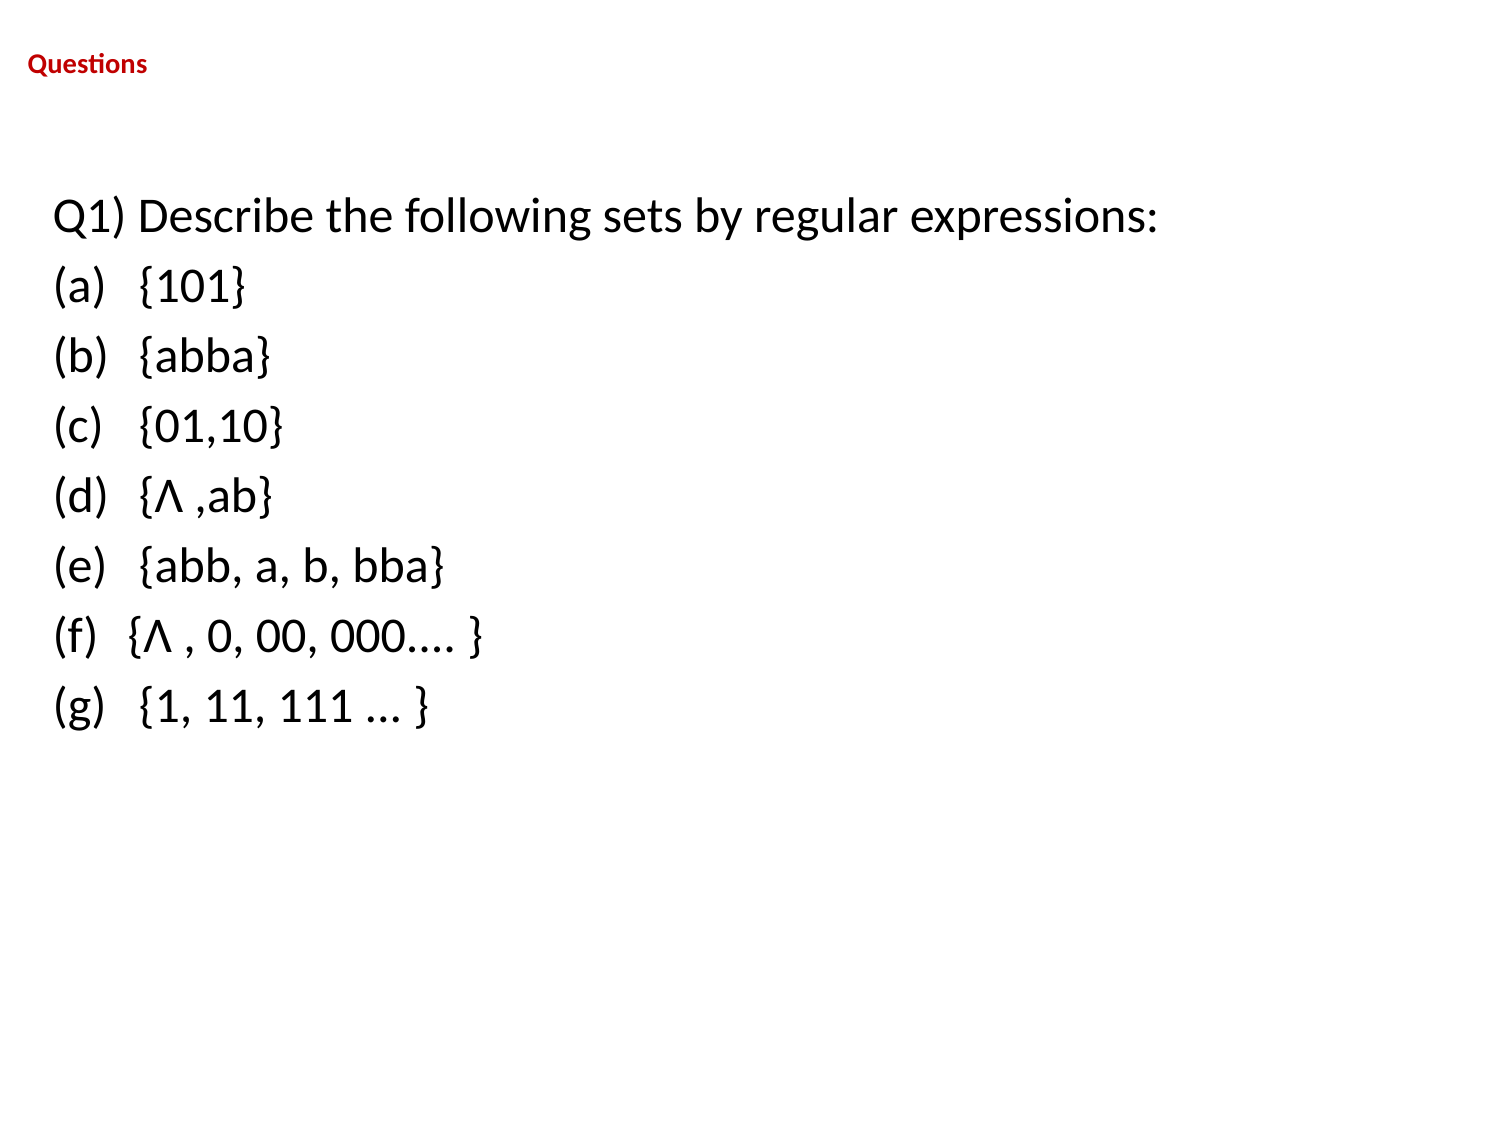

# Questions
Q1) Describe the following sets by regular expressions:
 {101}
 {abba}
 {01,10}
 {Λ ,ab}
 {abb, a, b, bba}
{Λ , 0, 00, 000.... }
 {1, 11, 111 ... }